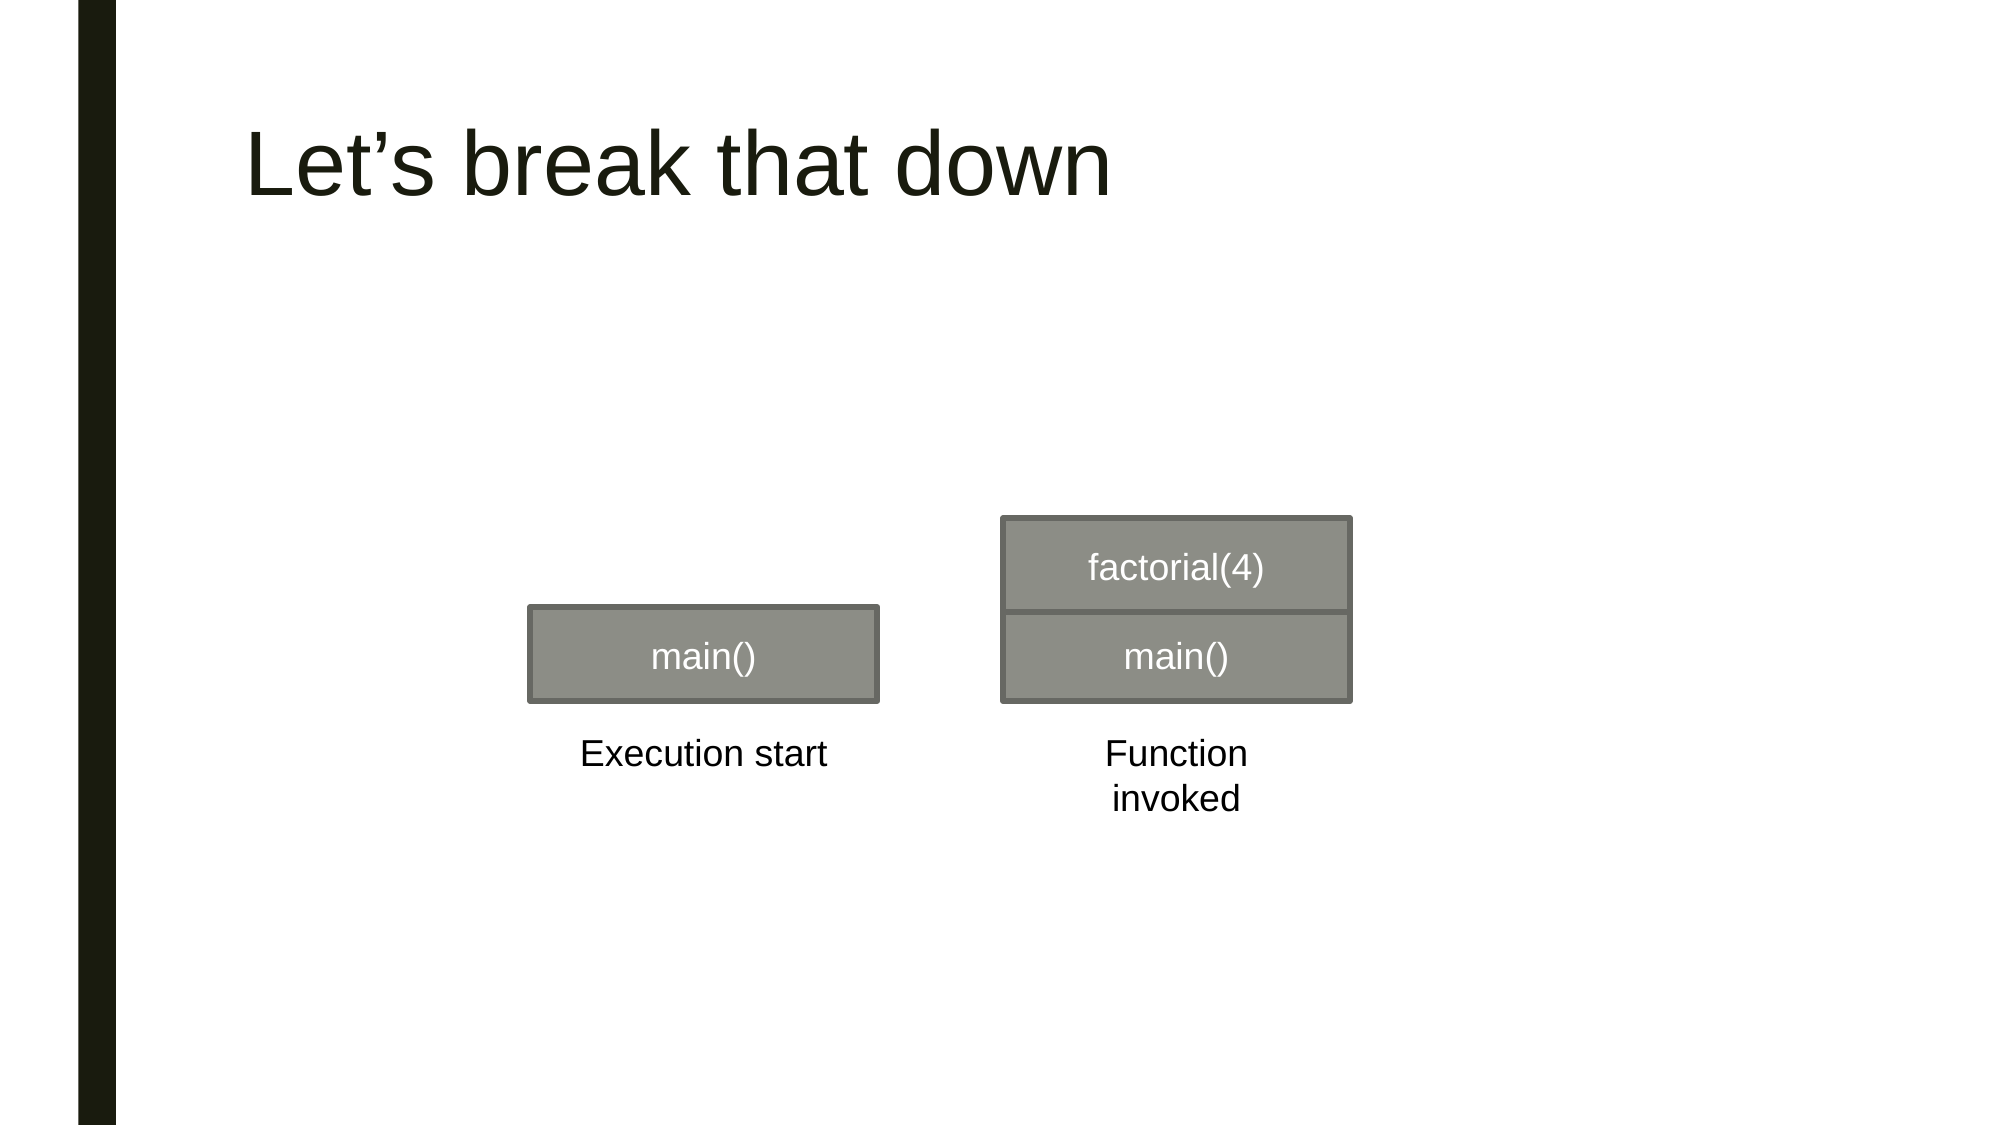

# Let’s break that down
factorial(4)

main()
main()
Execution start
Function invoked